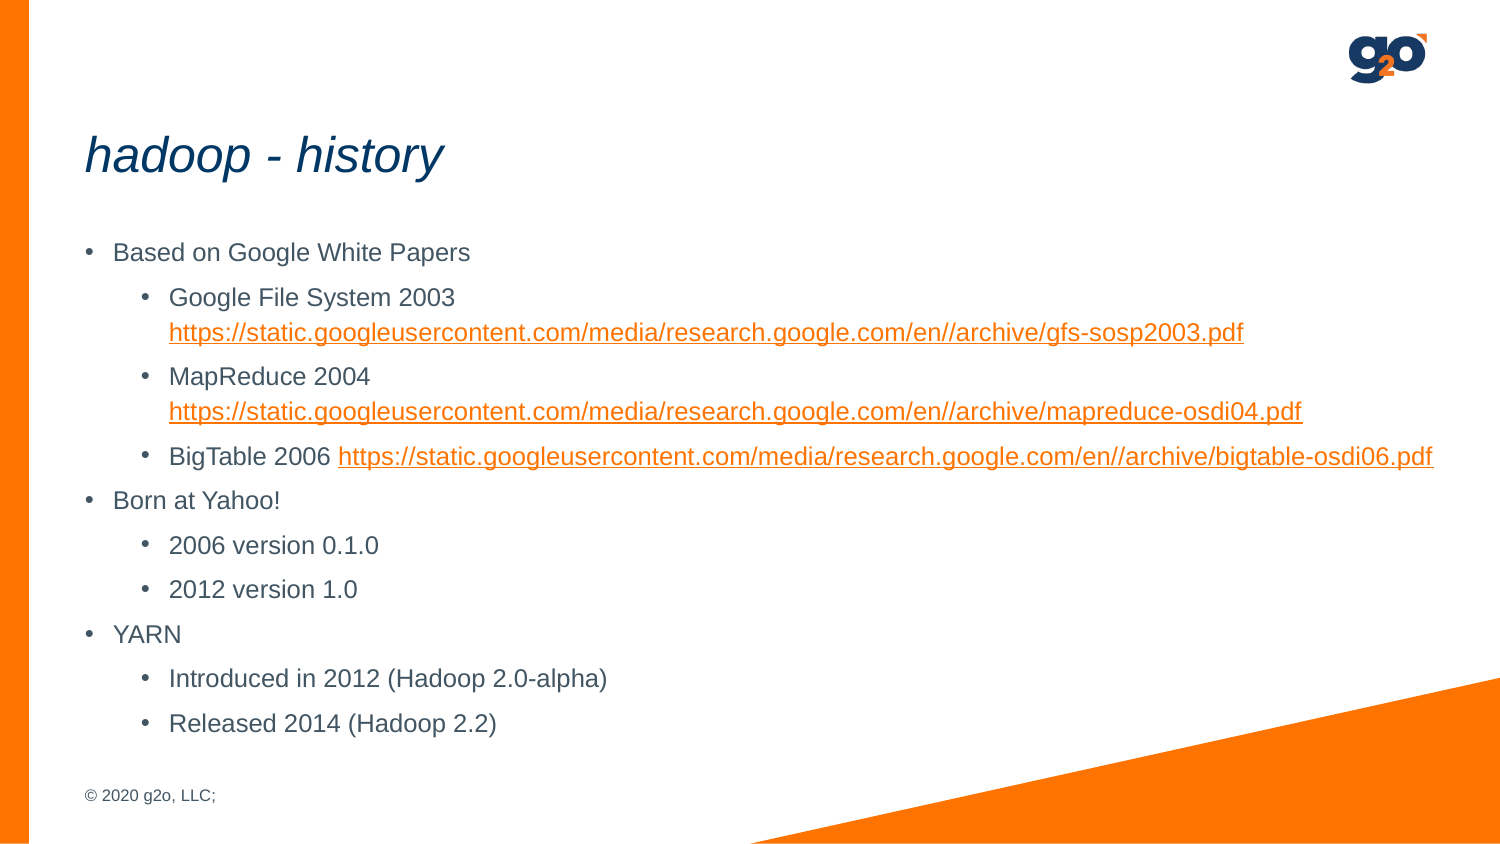

# hadoop - history
Based on Google White Papers
Google File System 2003 https://static.googleusercontent.com/media/research.google.com/en//archive/gfs-sosp2003.pdf
MapReduce 2004 https://static.googleusercontent.com/media/research.google.com/en//archive/mapreduce-osdi04.pdf
BigTable 2006 https://static.googleusercontent.com/media/research.google.com/en//archive/bigtable-osdi06.pdf
Born at Yahoo!
2006 version 0.1.0
2012 version 1.0
YARN
Introduced in 2012 (Hadoop 2.0-alpha)
Released 2014 (Hadoop 2.2)

© 2020 g2o, LLC;